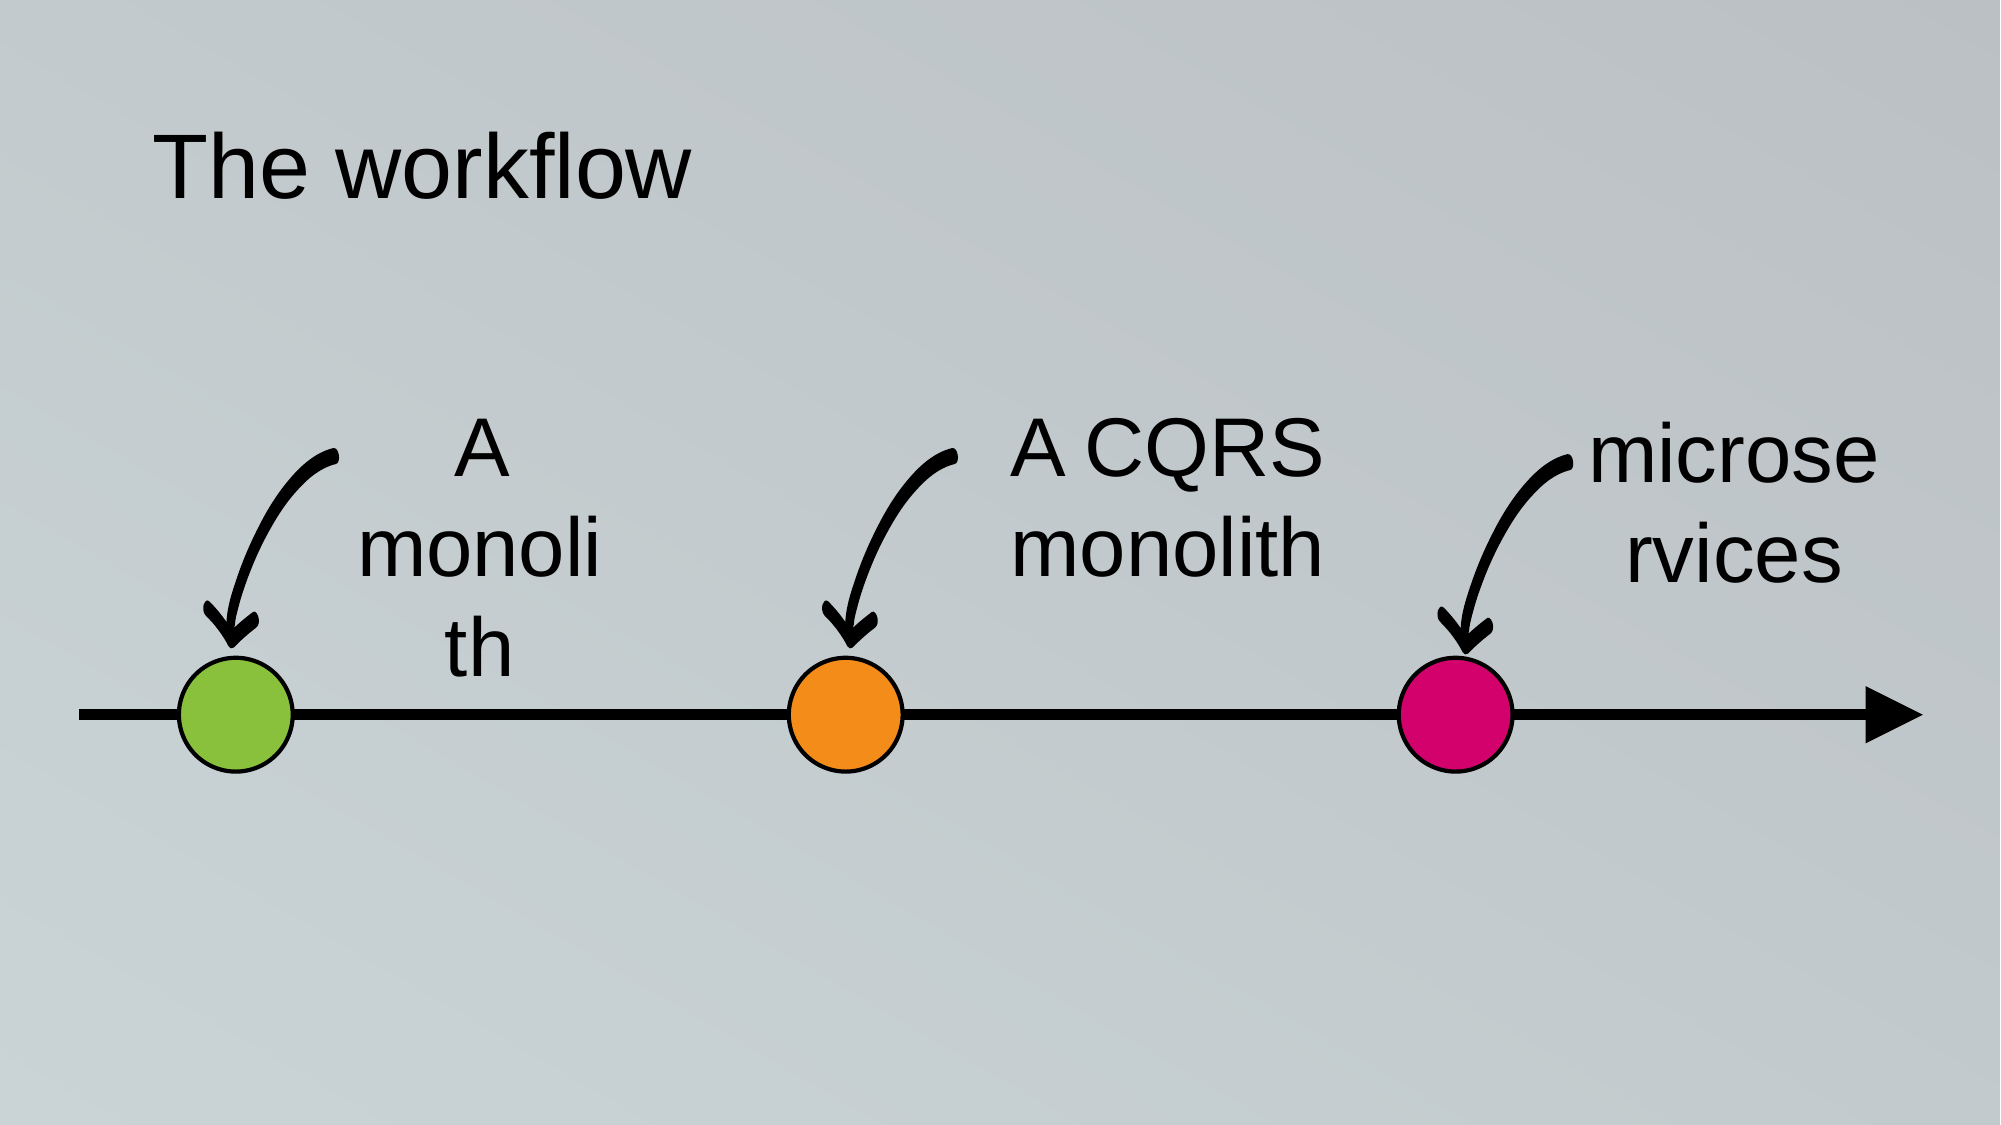

# The workflow
A CQRS monolith
A monolith
microservices